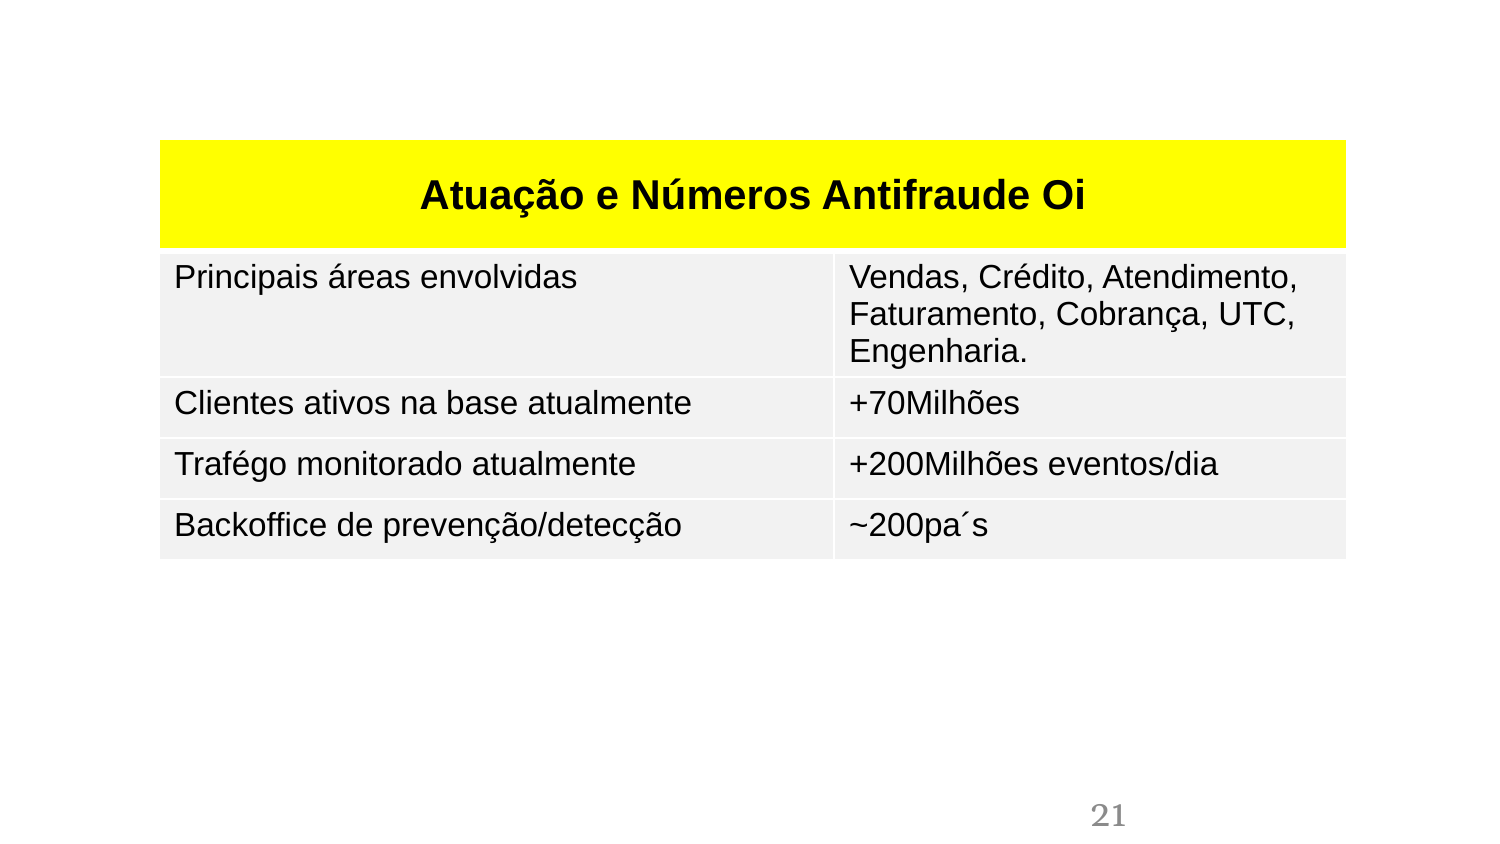

| Atuação e Números Antifraude Oi |  |
| --- | --- |
| Principais áreas envolvidas | Vendas, Crédito, Atendimento, Faturamento, Cobrança, UTC, Engenharia. |
| Clientes ativos na base atualmente | +70Milhões |
| Trafégo monitorado atualmente | +200Milhões eventos/dia |
| Backoffice de prevenção/detecção | ~200pa´s |

21